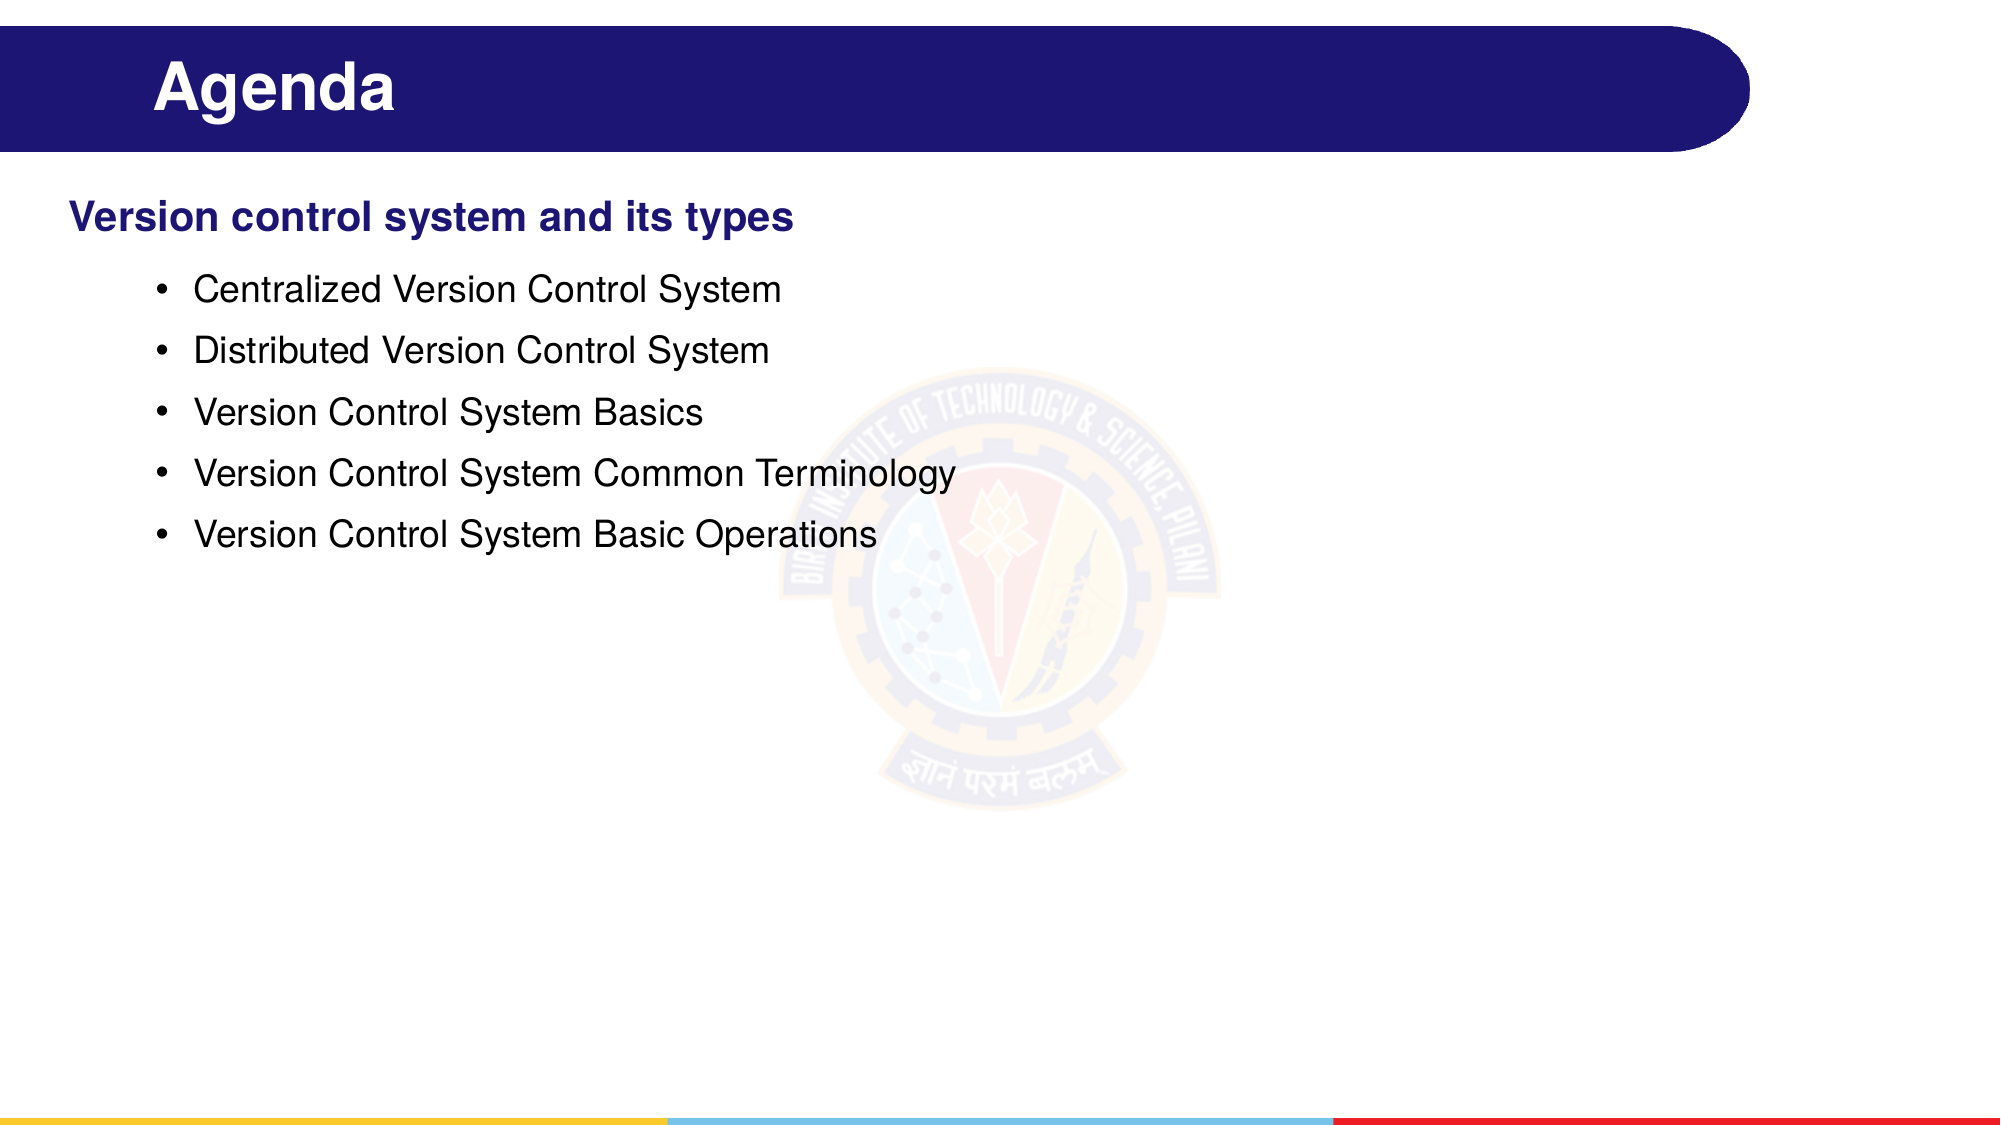

# Agenda
Version control system and its types
Centralized Version Control System
Distributed Version Control System
Version Control System Basics
Version Control System Common Terminology
Version Control System Basic Operations